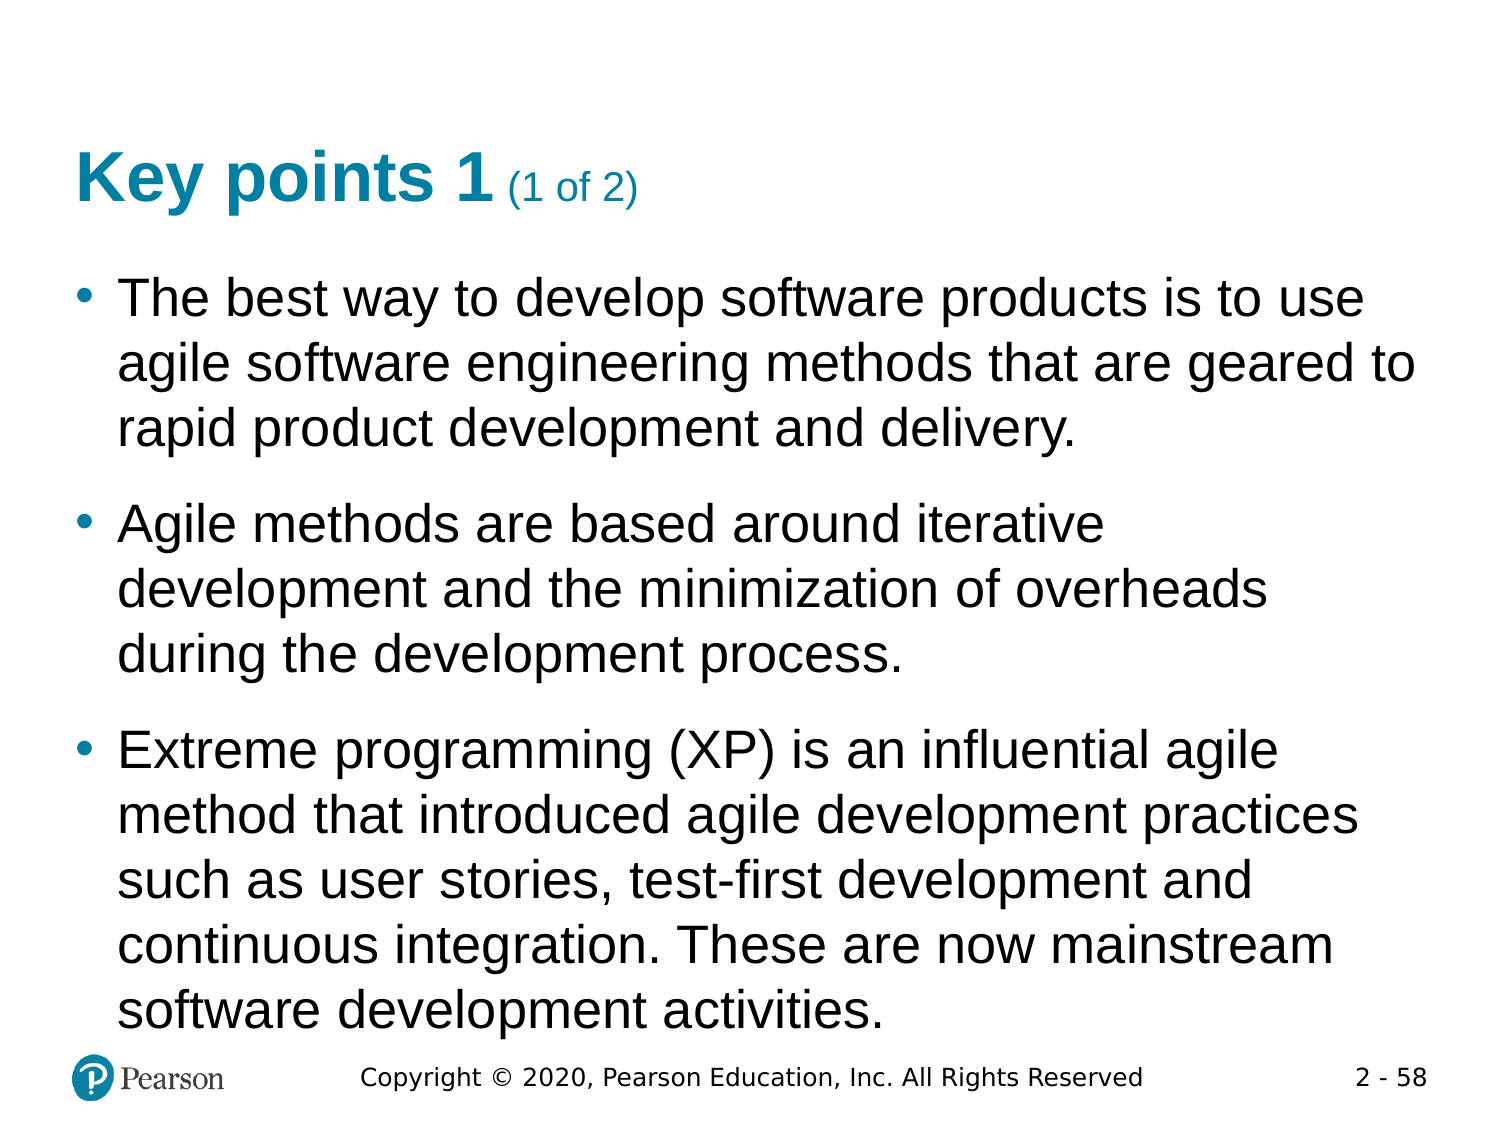

# Key points 1 (1 of 2)
The best way to develop software products is to use agile software engineering methods that are geared to rapid product development and delivery.
Agile methods are based around iterative development and the minimization of overheads during the development process.
Extreme programming (XP) is an influential agile method that introduced agile development practices such as user stories, test-first development and continuous integration. These are now mainstream software development activities.